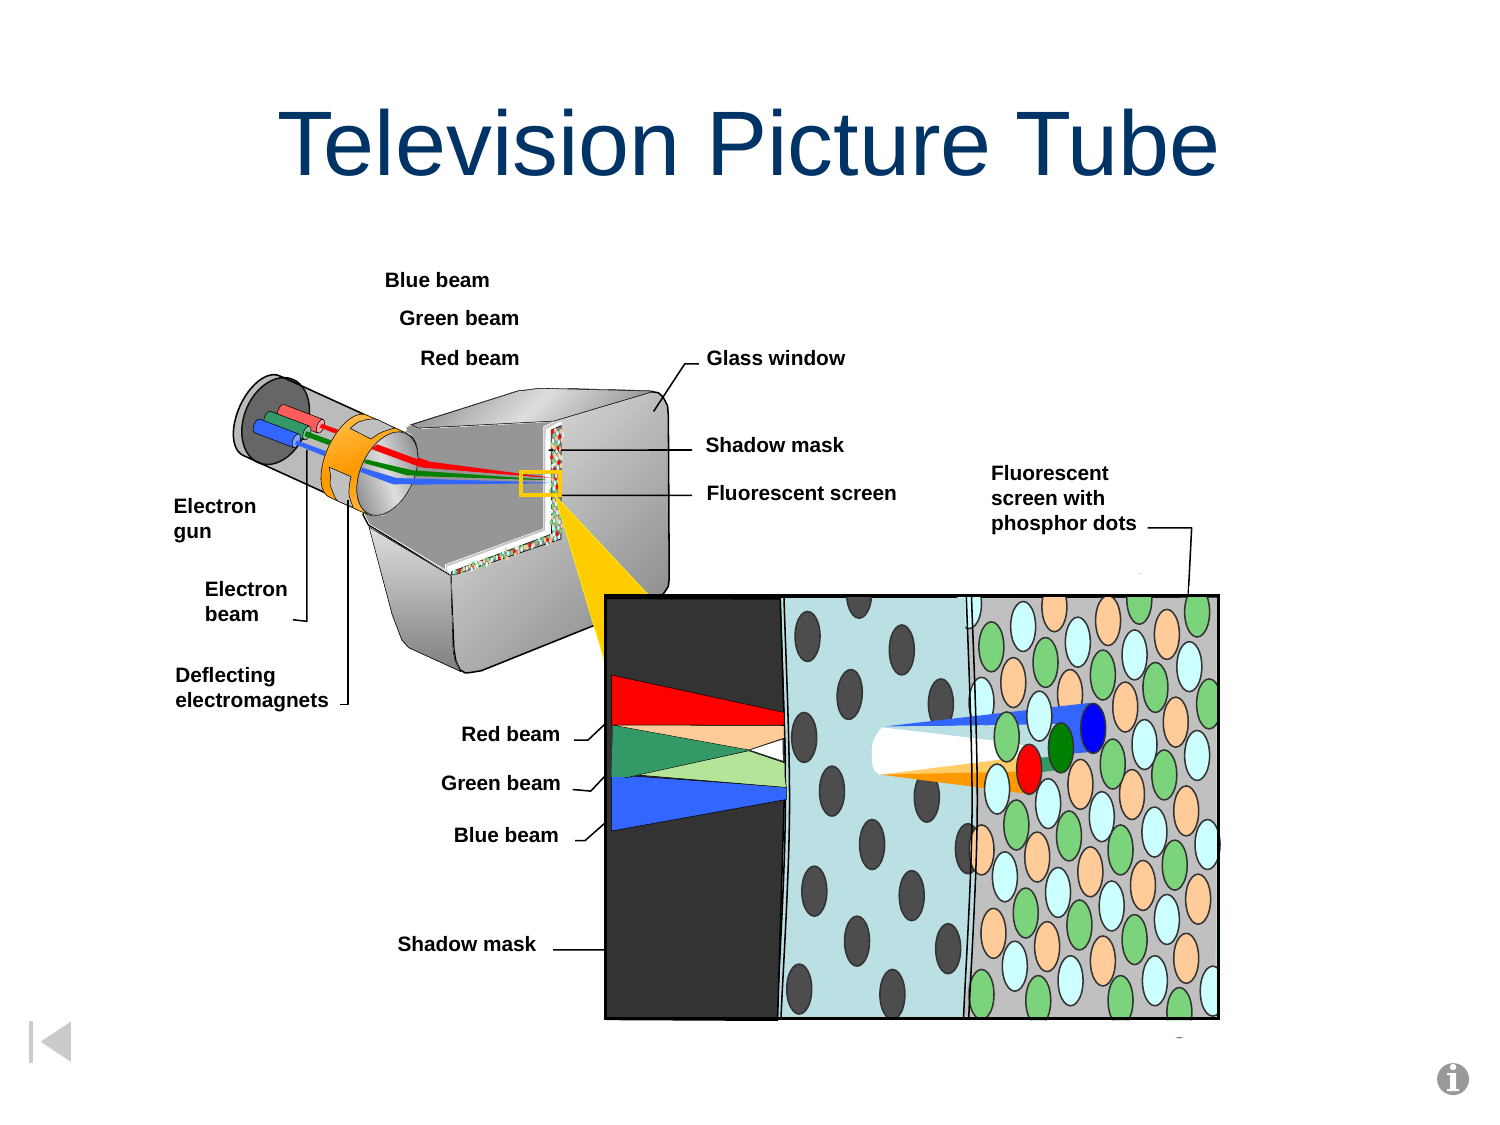

# Television Picture Tube
Blue beam
Green beam
Red beam
Glass window

Shadow mask

Fluorescent
screen with
phosphor dots

Red beam
Green beam
Blue beam
Shadow mask

Fluorescent screen

Electron
gun

Electron
beam

Deflecting
electromagnets